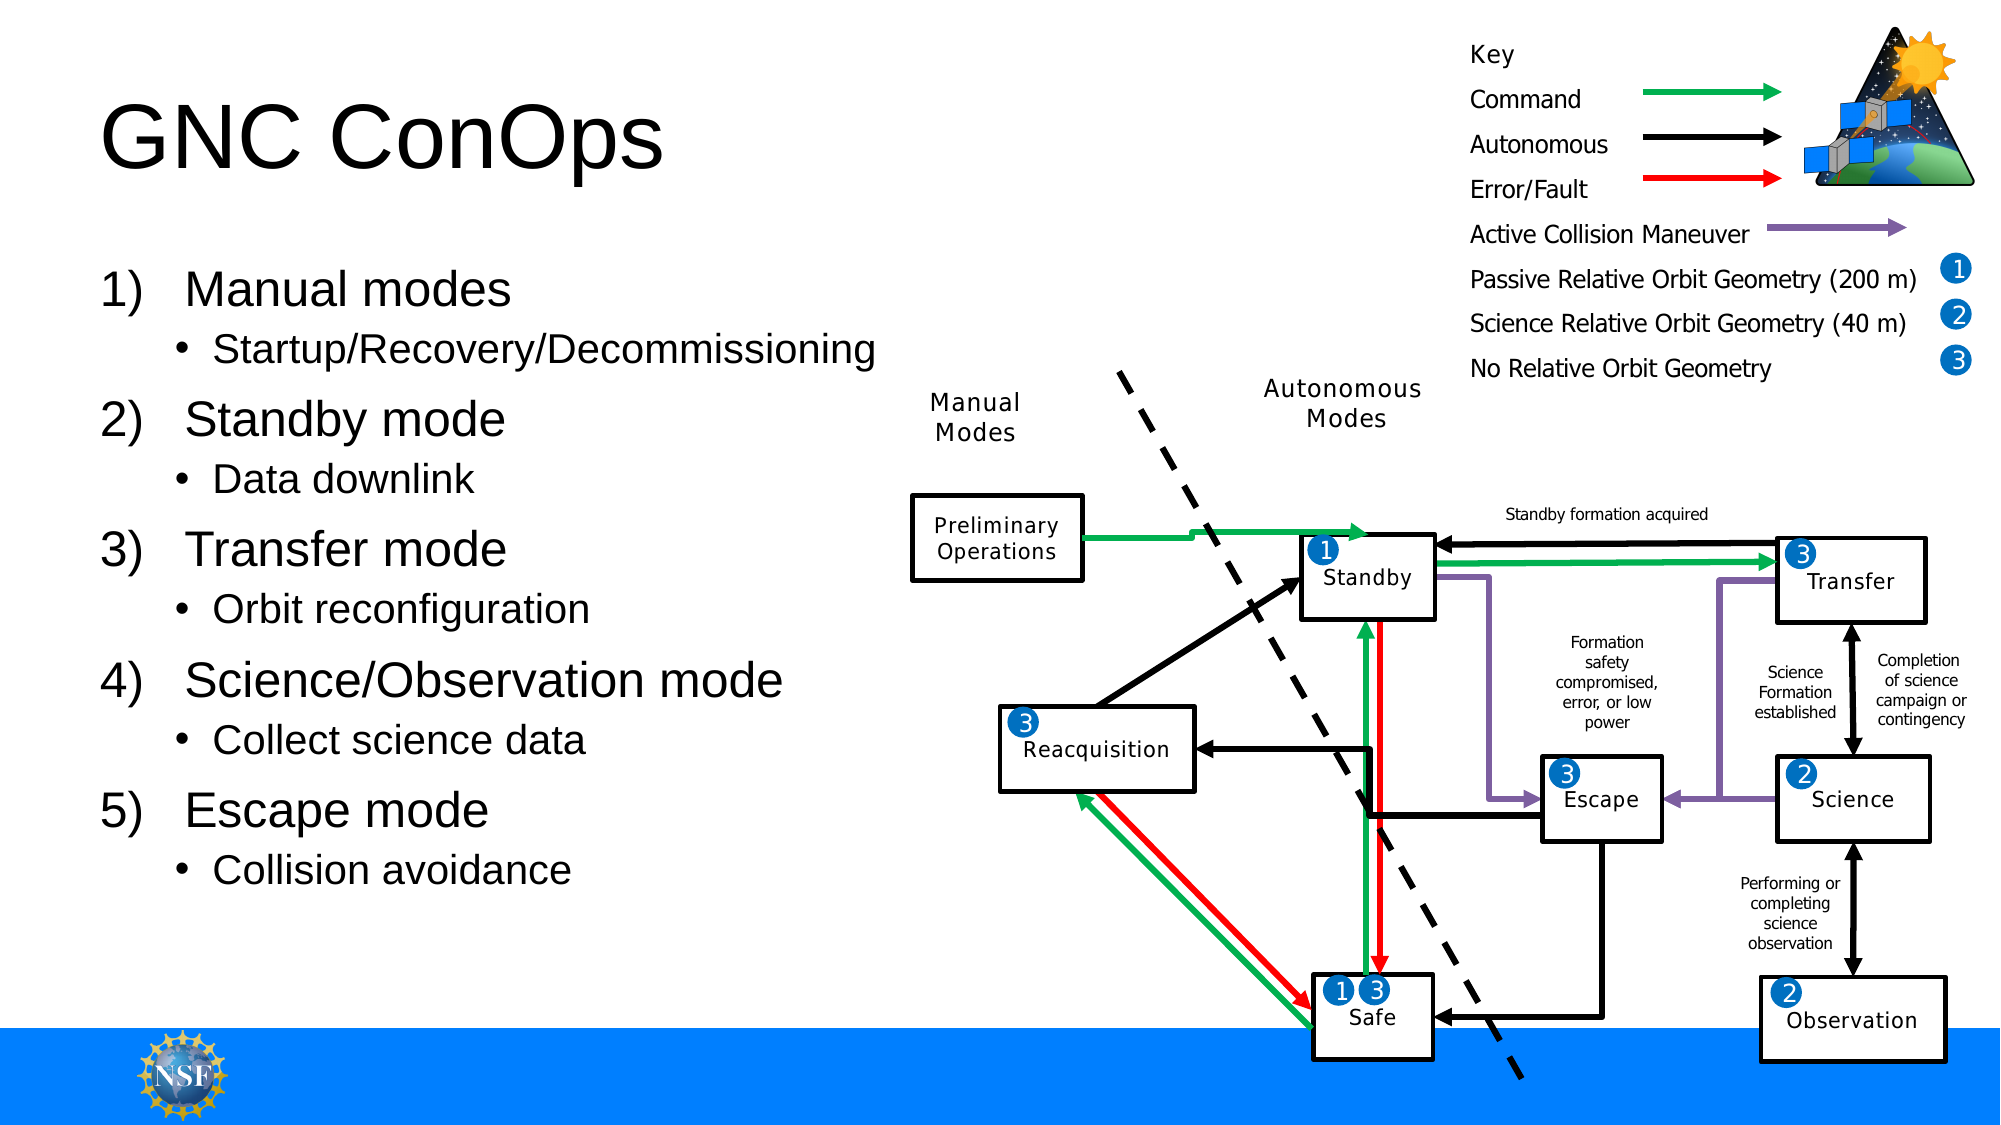

Key
Command
Autonomous
Error/Fault
Active Collision Maneuver
Passive Relative Orbit Geometry (200 m)
Science Relative Orbit Geometry (40 m)
No Relative Orbit Geometry
1
2
3
# GNC ConOps
Manual modes
Startup/Recovery/Decommissioning
Standby mode
Data downlink
Transfer mode
Orbit reconfiguration
Science/Observation mode
Collect science data
Escape mode
Collision avoidance

Autonomous
Modes
Manual
Modes
Preliminary Operations
Standby
Transfer
Formation safety compromised, error, or low power
Completion
of science campaign or contingency
Science Formation established
Reacquisition
Escape
Science
Performing or completing science observation
Safe
Observation
Standby formation acquired
1
3
3
3
2
3
1
2